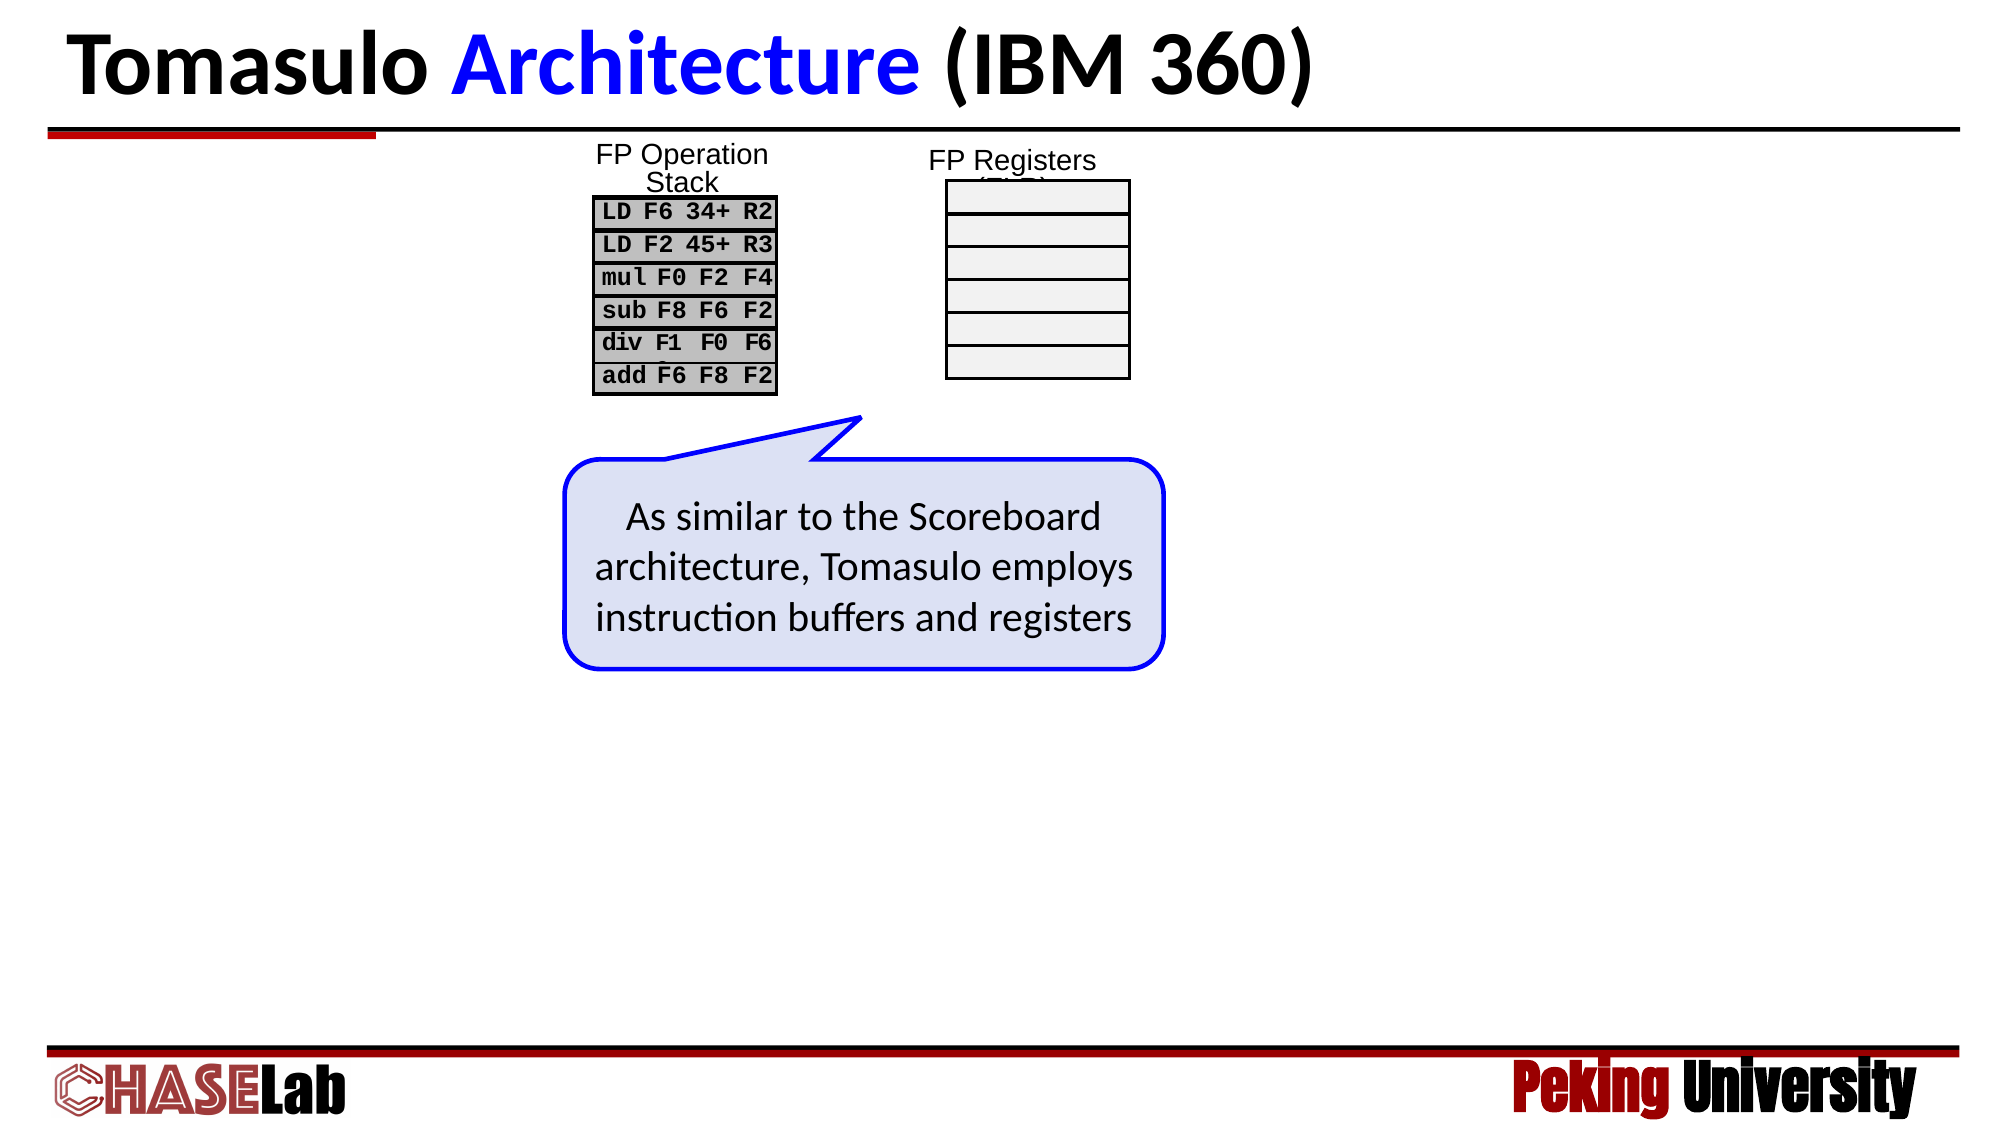

# Tomasulo Architecture (IBM 360)
FP Operation Stack (FPOS)

FP Registers (FLR)

| LD | F6 | 34+ | R2 |
| --- | --- | --- | --- |
| LD | F2 | 45+ | R3 |
| --- | --- | --- | --- |
| mul | F0 | F2 | F4 |
| --- | --- | --- | --- |
| sub | F8 | F6 | F2 |
| --- | --- | --- | --- |
| div | F10 | F0 | F6 |
| --- | --- | --- | --- |
| add | F6 | F8 | F2 |
| --- | --- | --- | --- |
As similar to the Scoreboard architecture, Tomasulo employs instruction buffers and registers